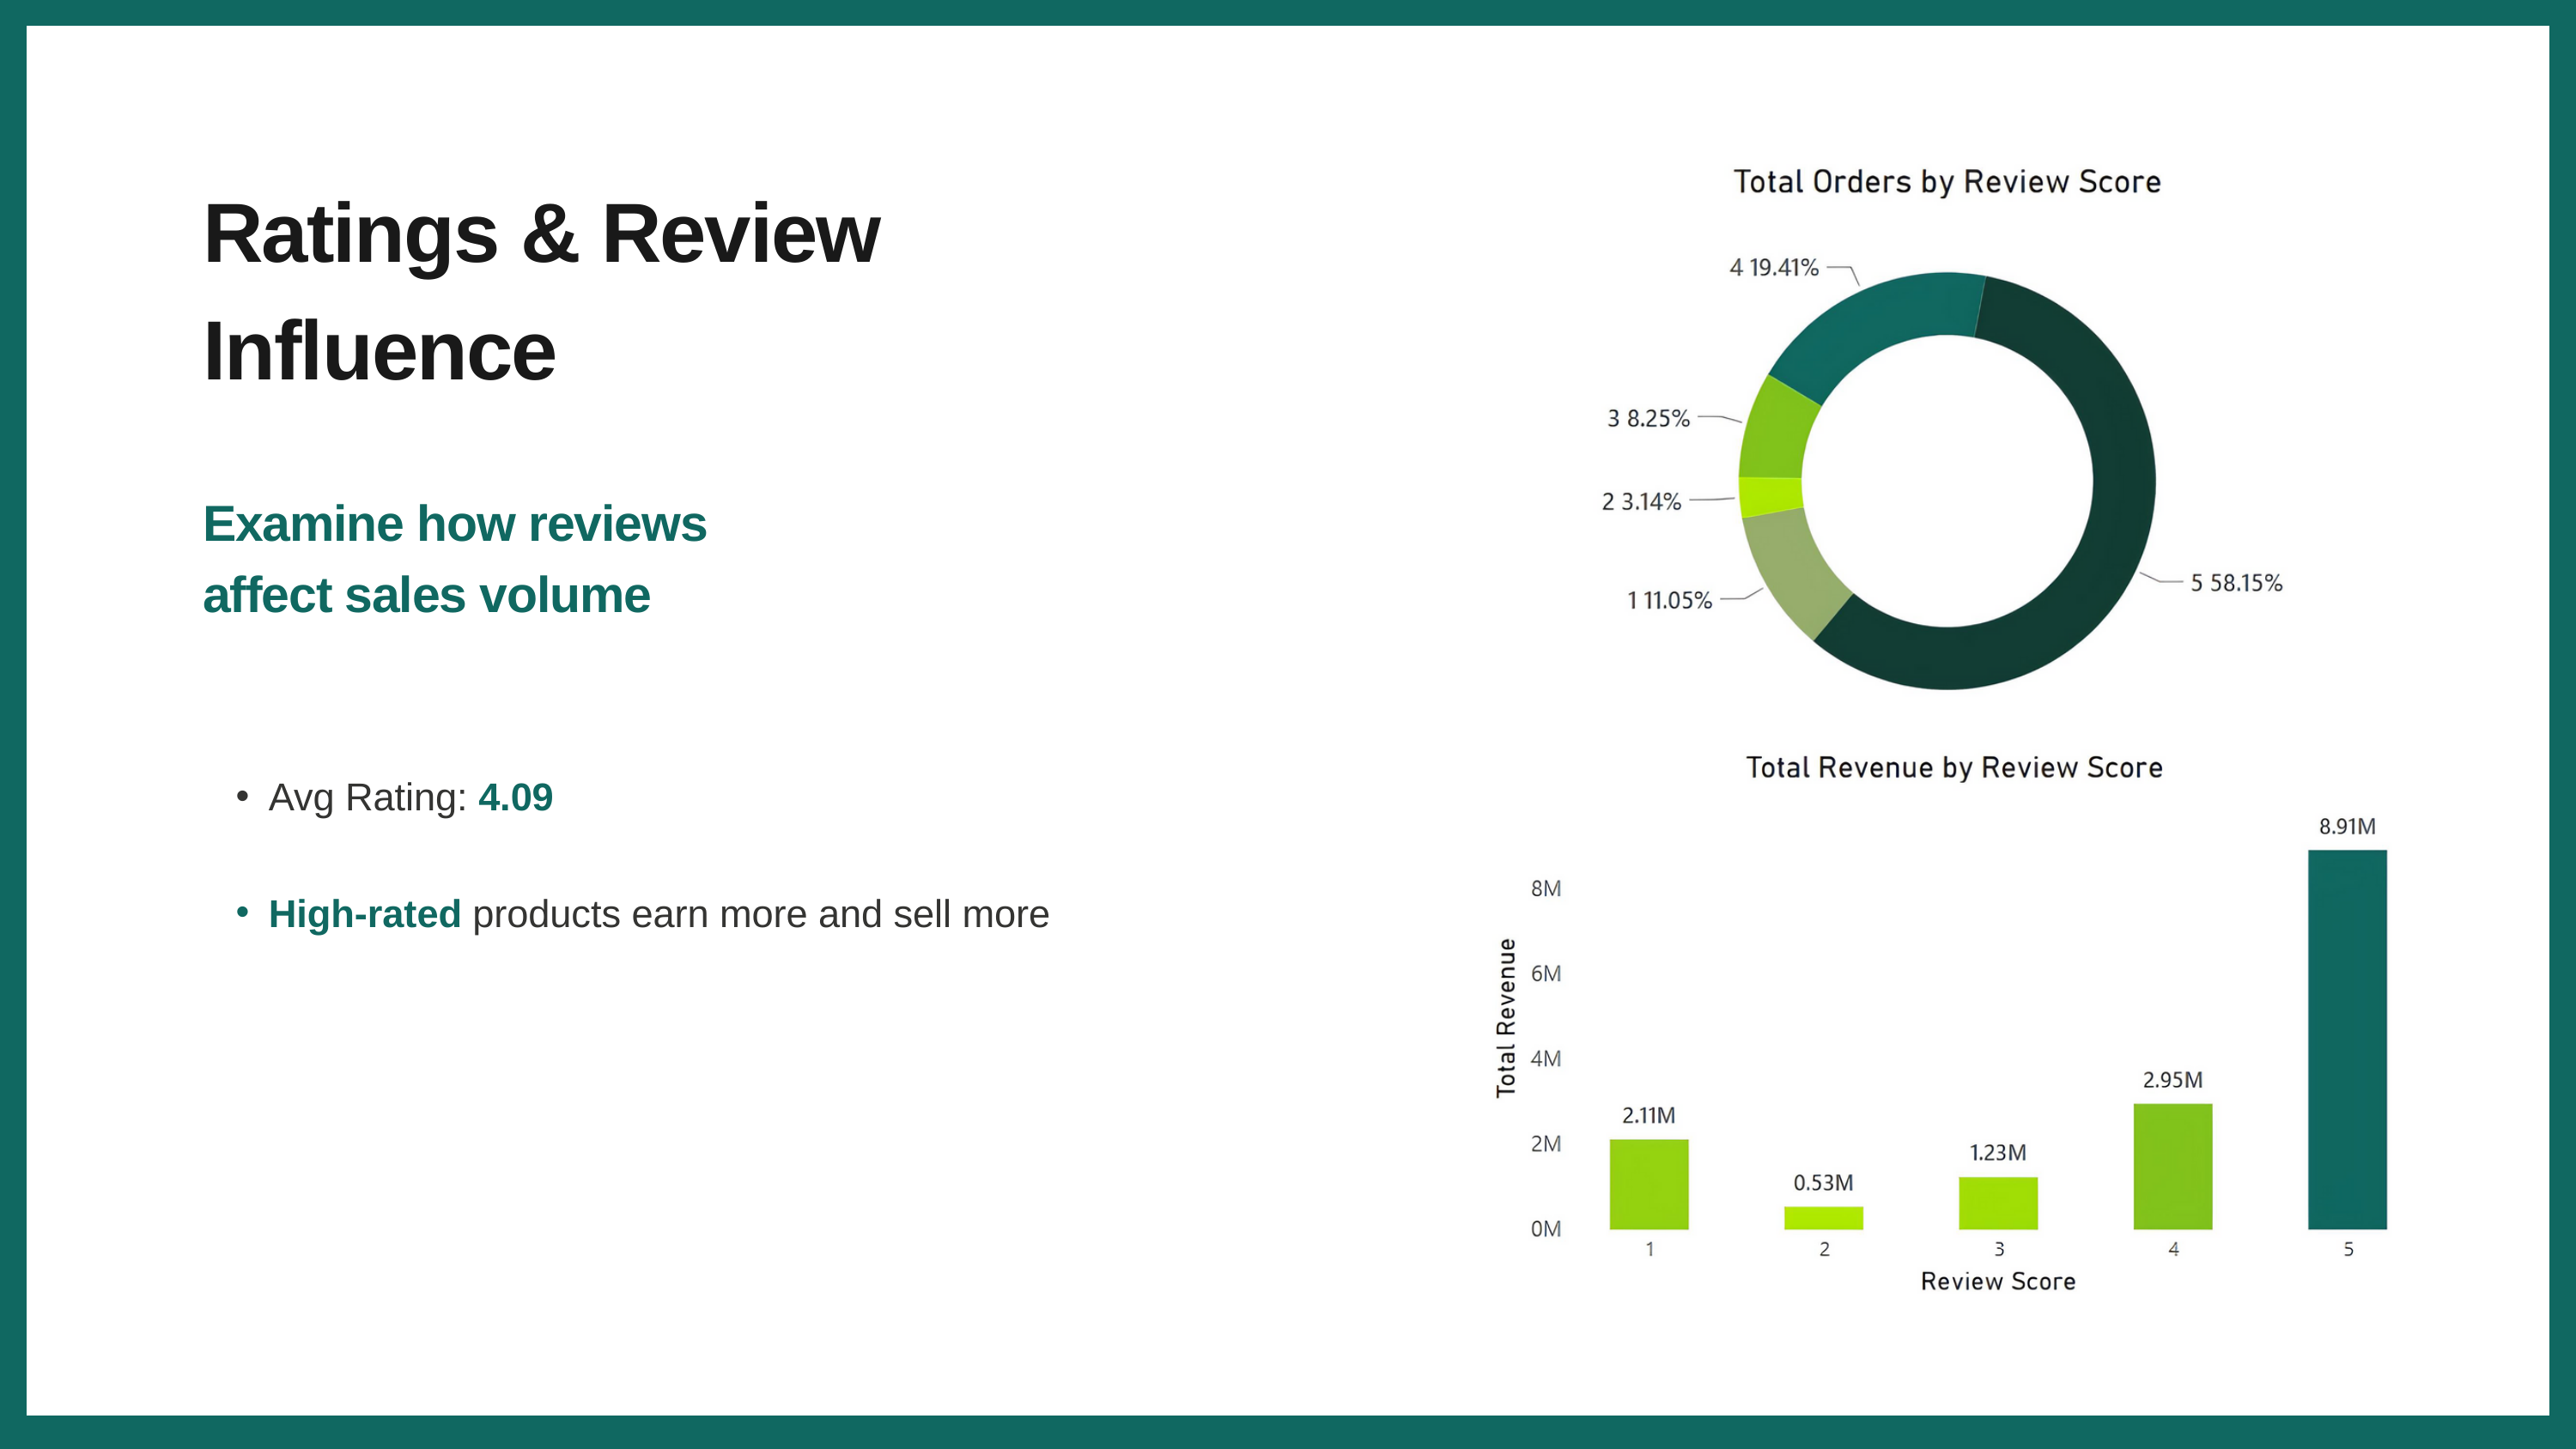

Ratings & Review Influence

Examine how reviews affect sales volume

Avg Rating: 4.09

High-rated products earn more and sell more